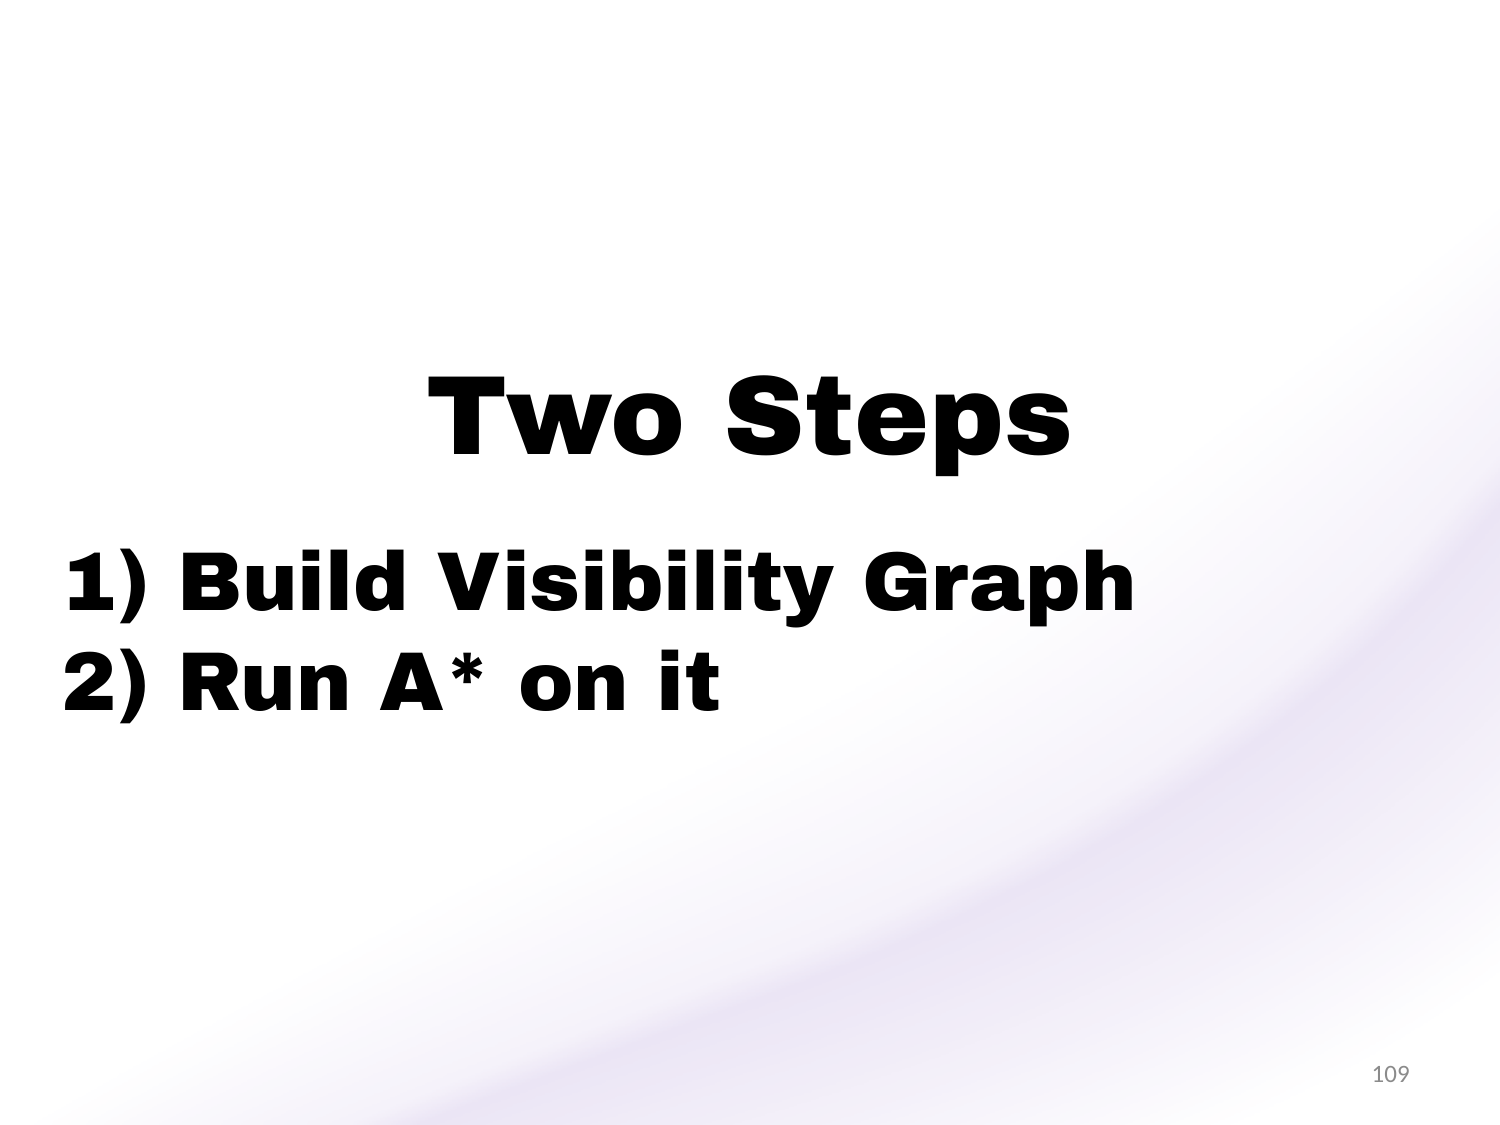

Two Steps
1) Build Visibility Graph
2) Run A* on it
109